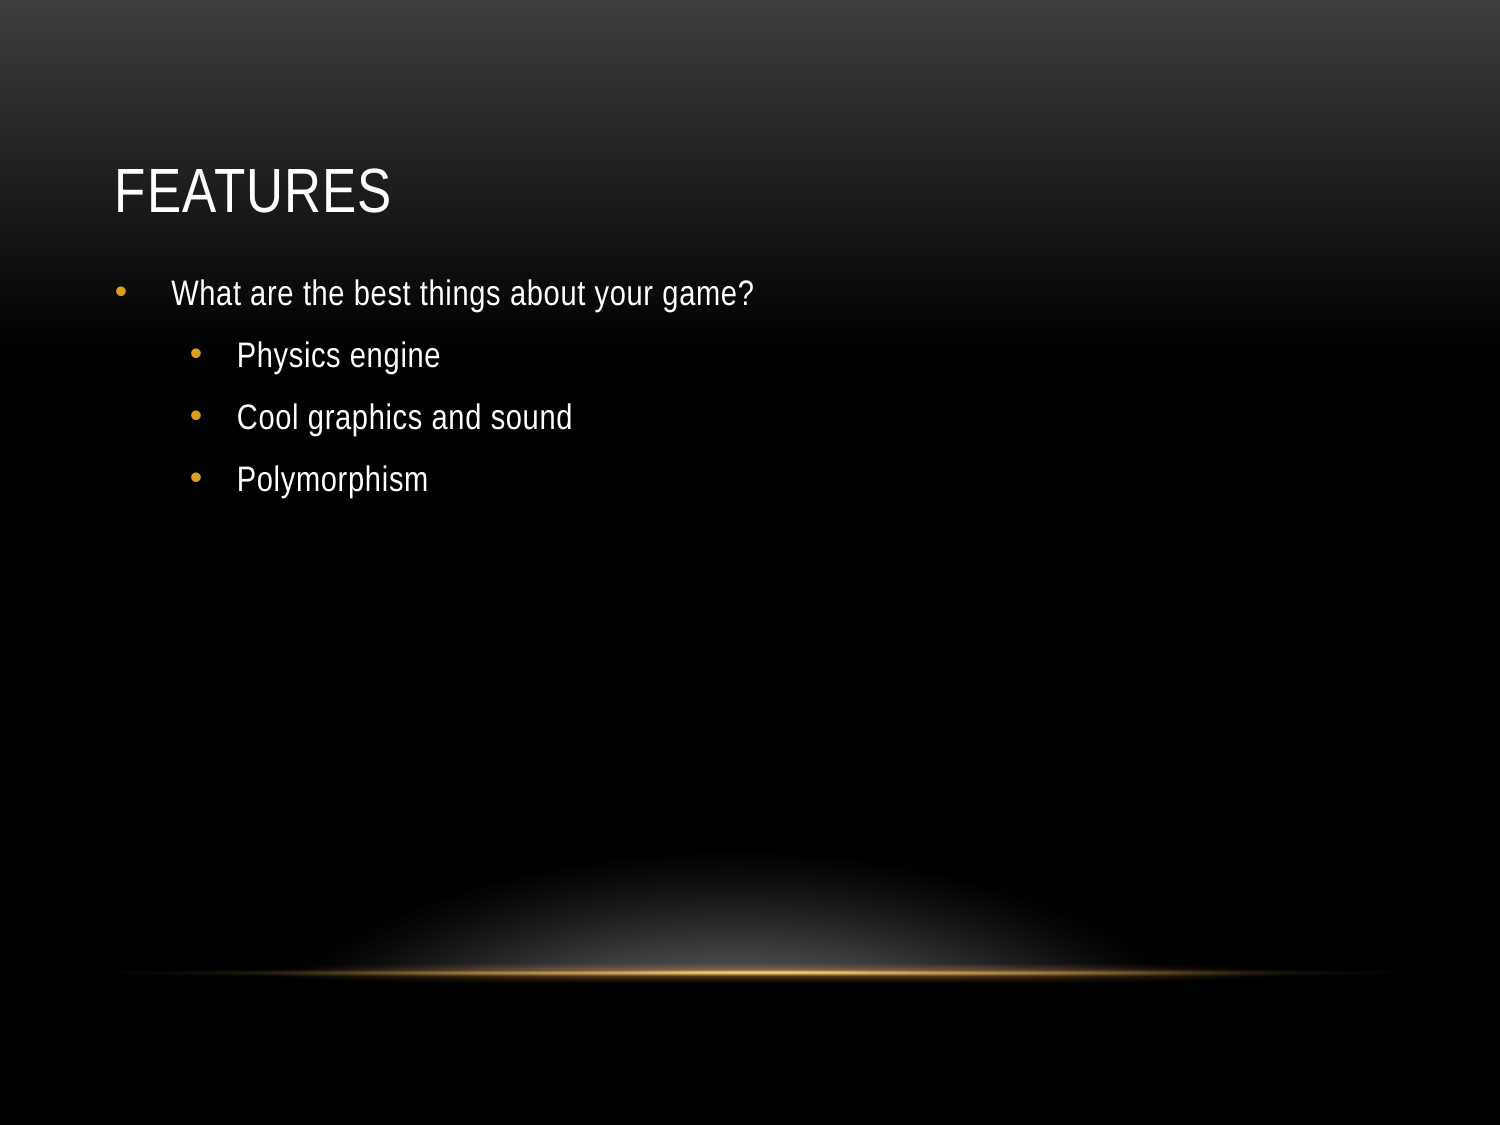

# Features
What are the best things about your game?
Physics engine
Cool graphics and sound
Polymorphism